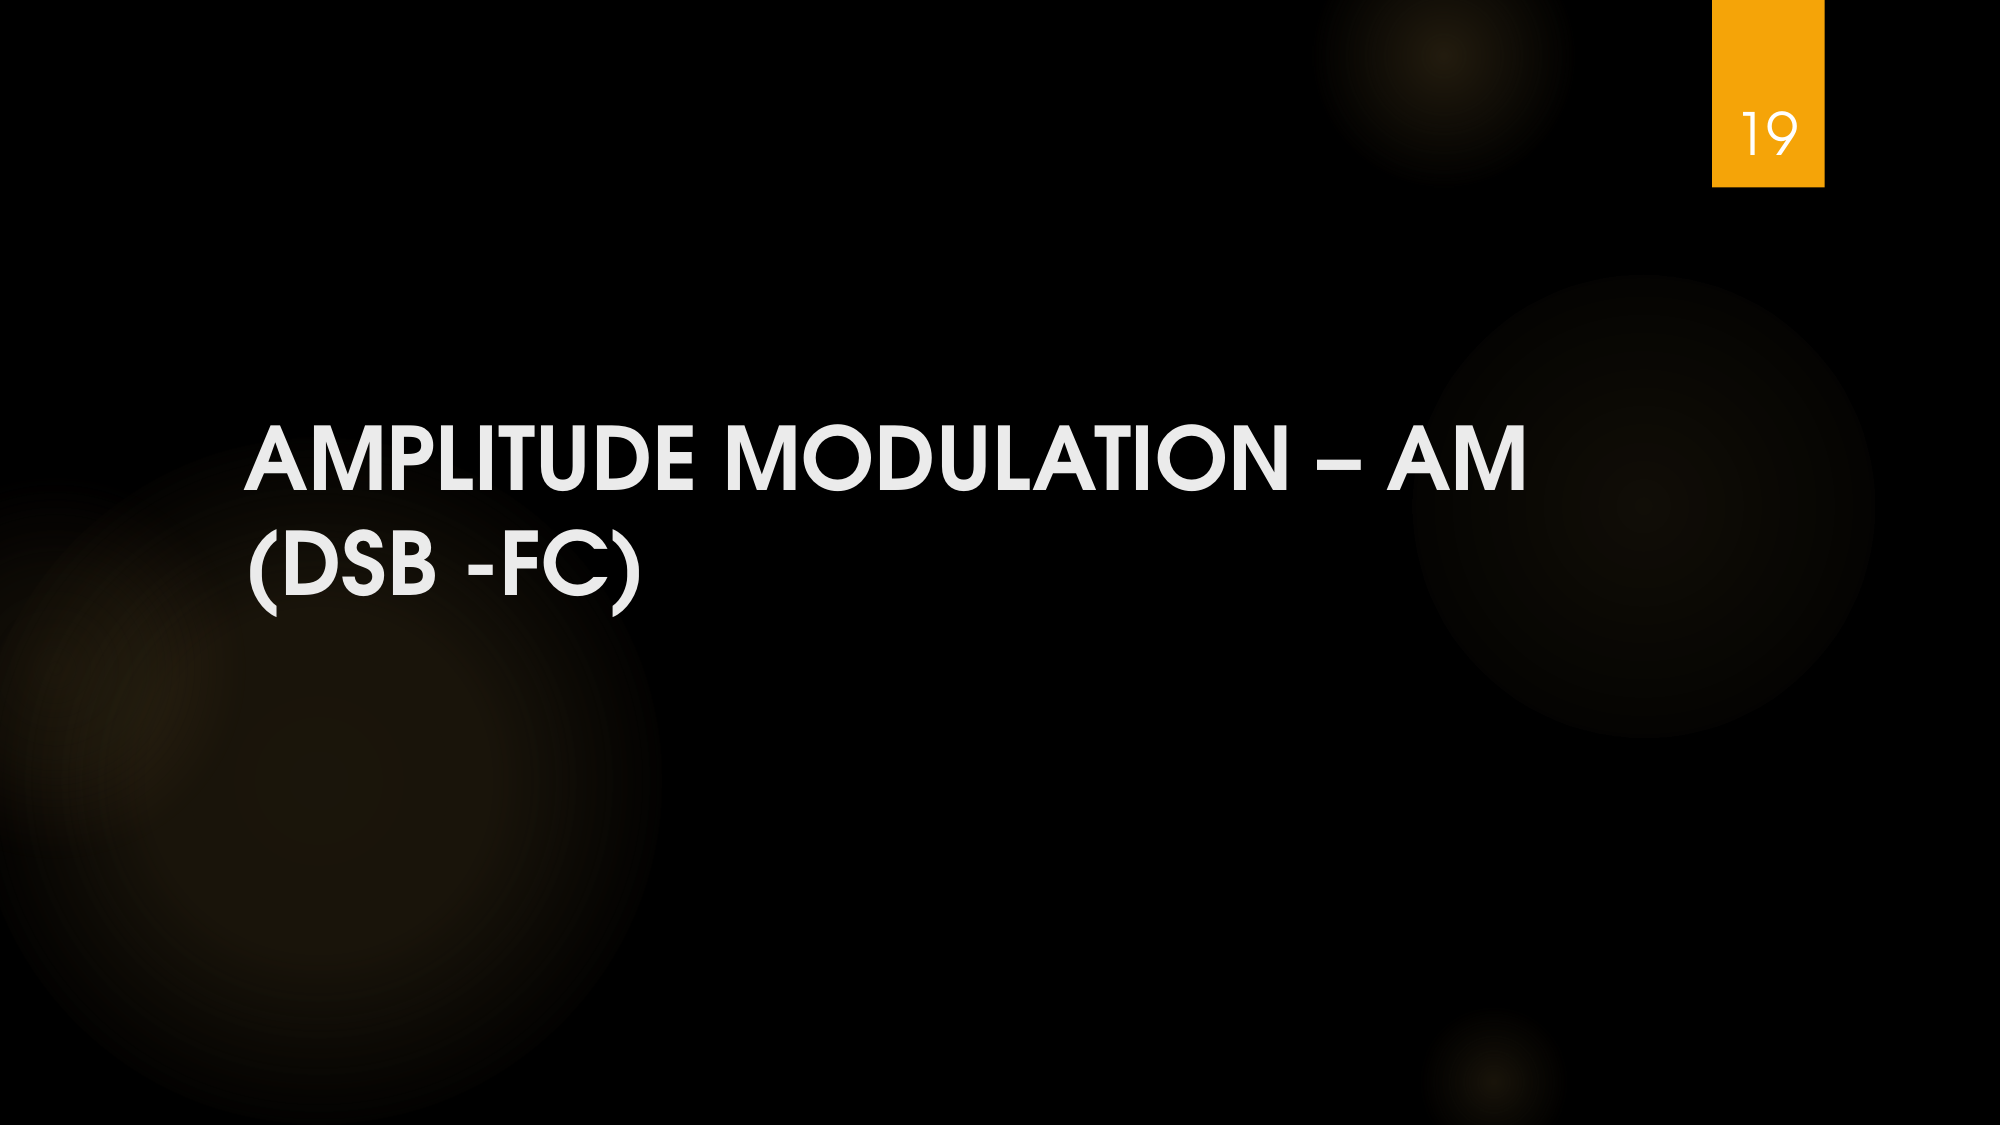

19
# AMPLITUDE MODULATION – AM (DSB -FC)